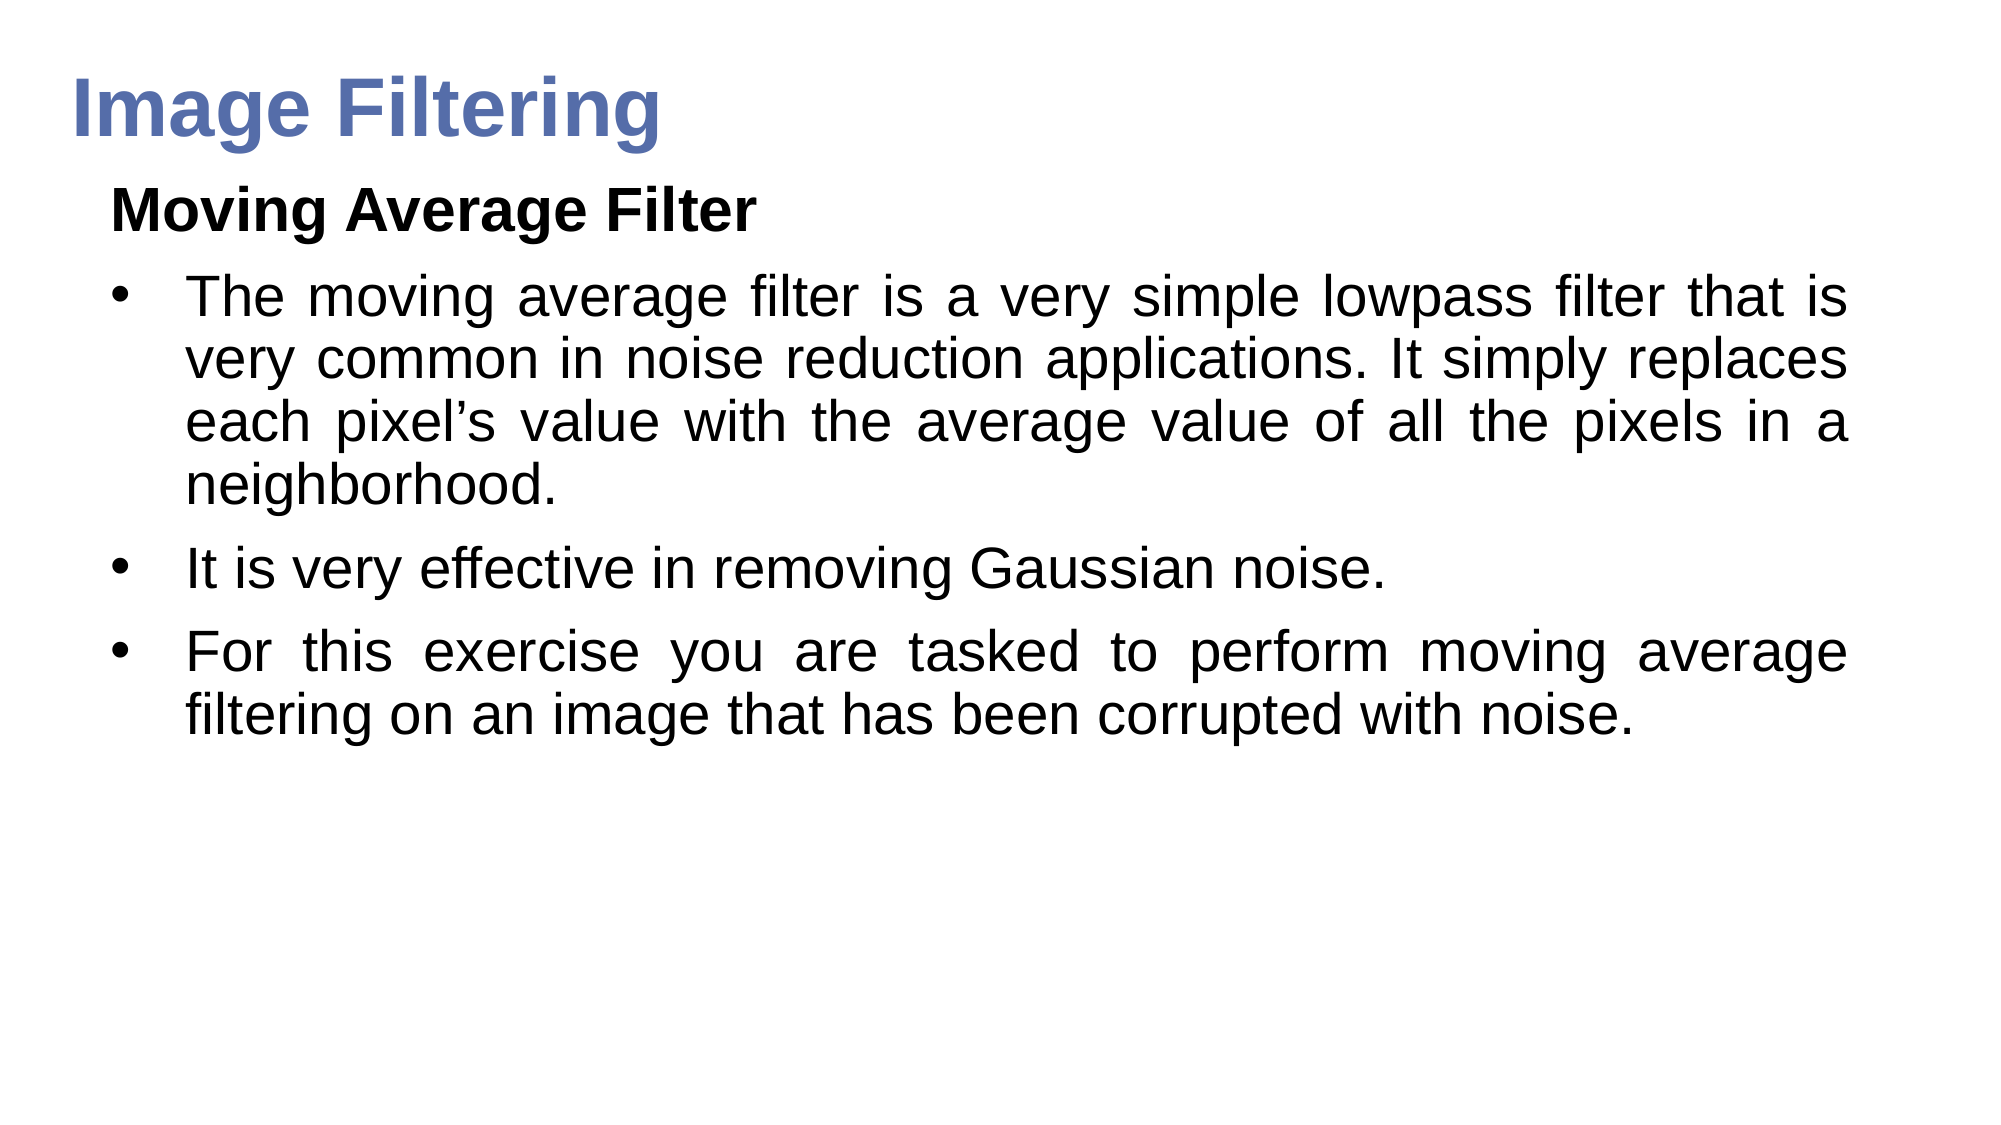

# Image Filtering
Moving Average Filter
The moving average filter is a very simple lowpass filter that is very common in noise reduction applications. It simply replaces each pixel’s value with the average value of all the pixels in a neighborhood.
It is very effective in removing Gaussian noise.
For this exercise you are tasked to perform moving average filtering on an image that has been corrupted with noise.